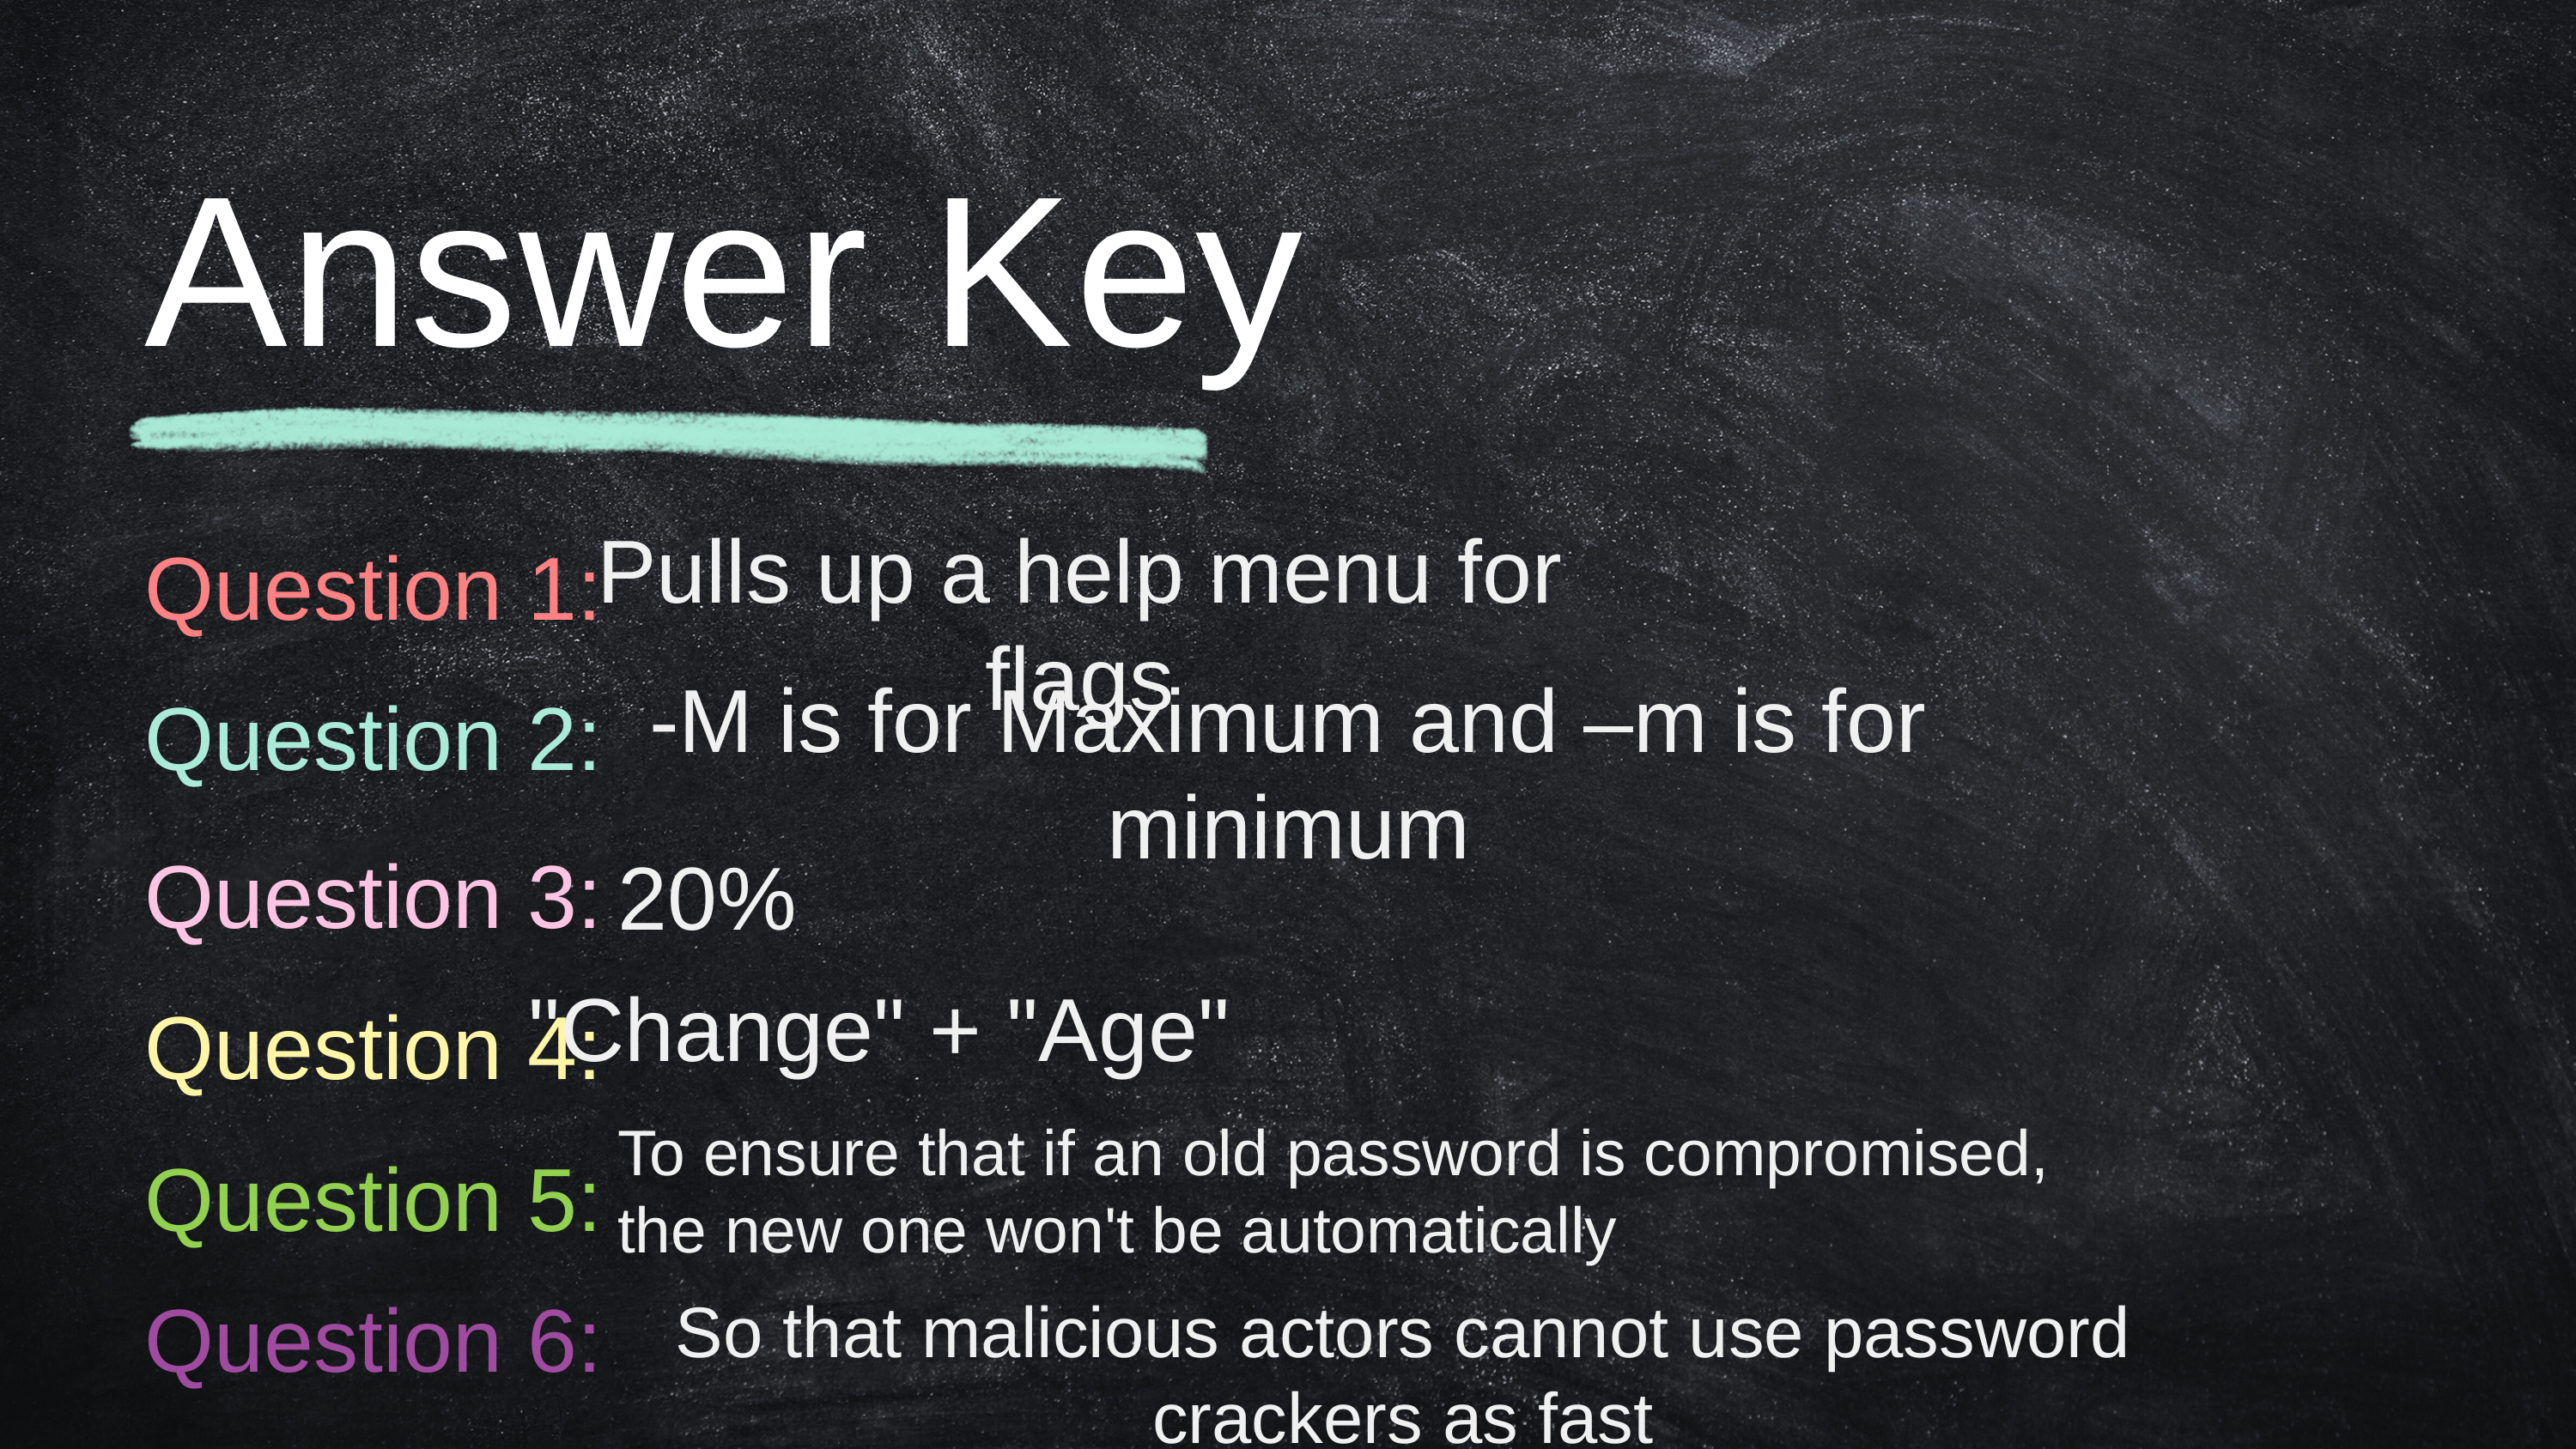

Answer Key

Question 1:
Pulls up a help menu for flags

-M is for Maximum and –m is for minimum

Question 2:
Question 3:
20%
"Change" + "Age"

Question 4:
To ensure that if an old password is compromised,
the new one won't be automatically

Question 5:
Question 6:
So that malicious actors cannot use password crackers as fast